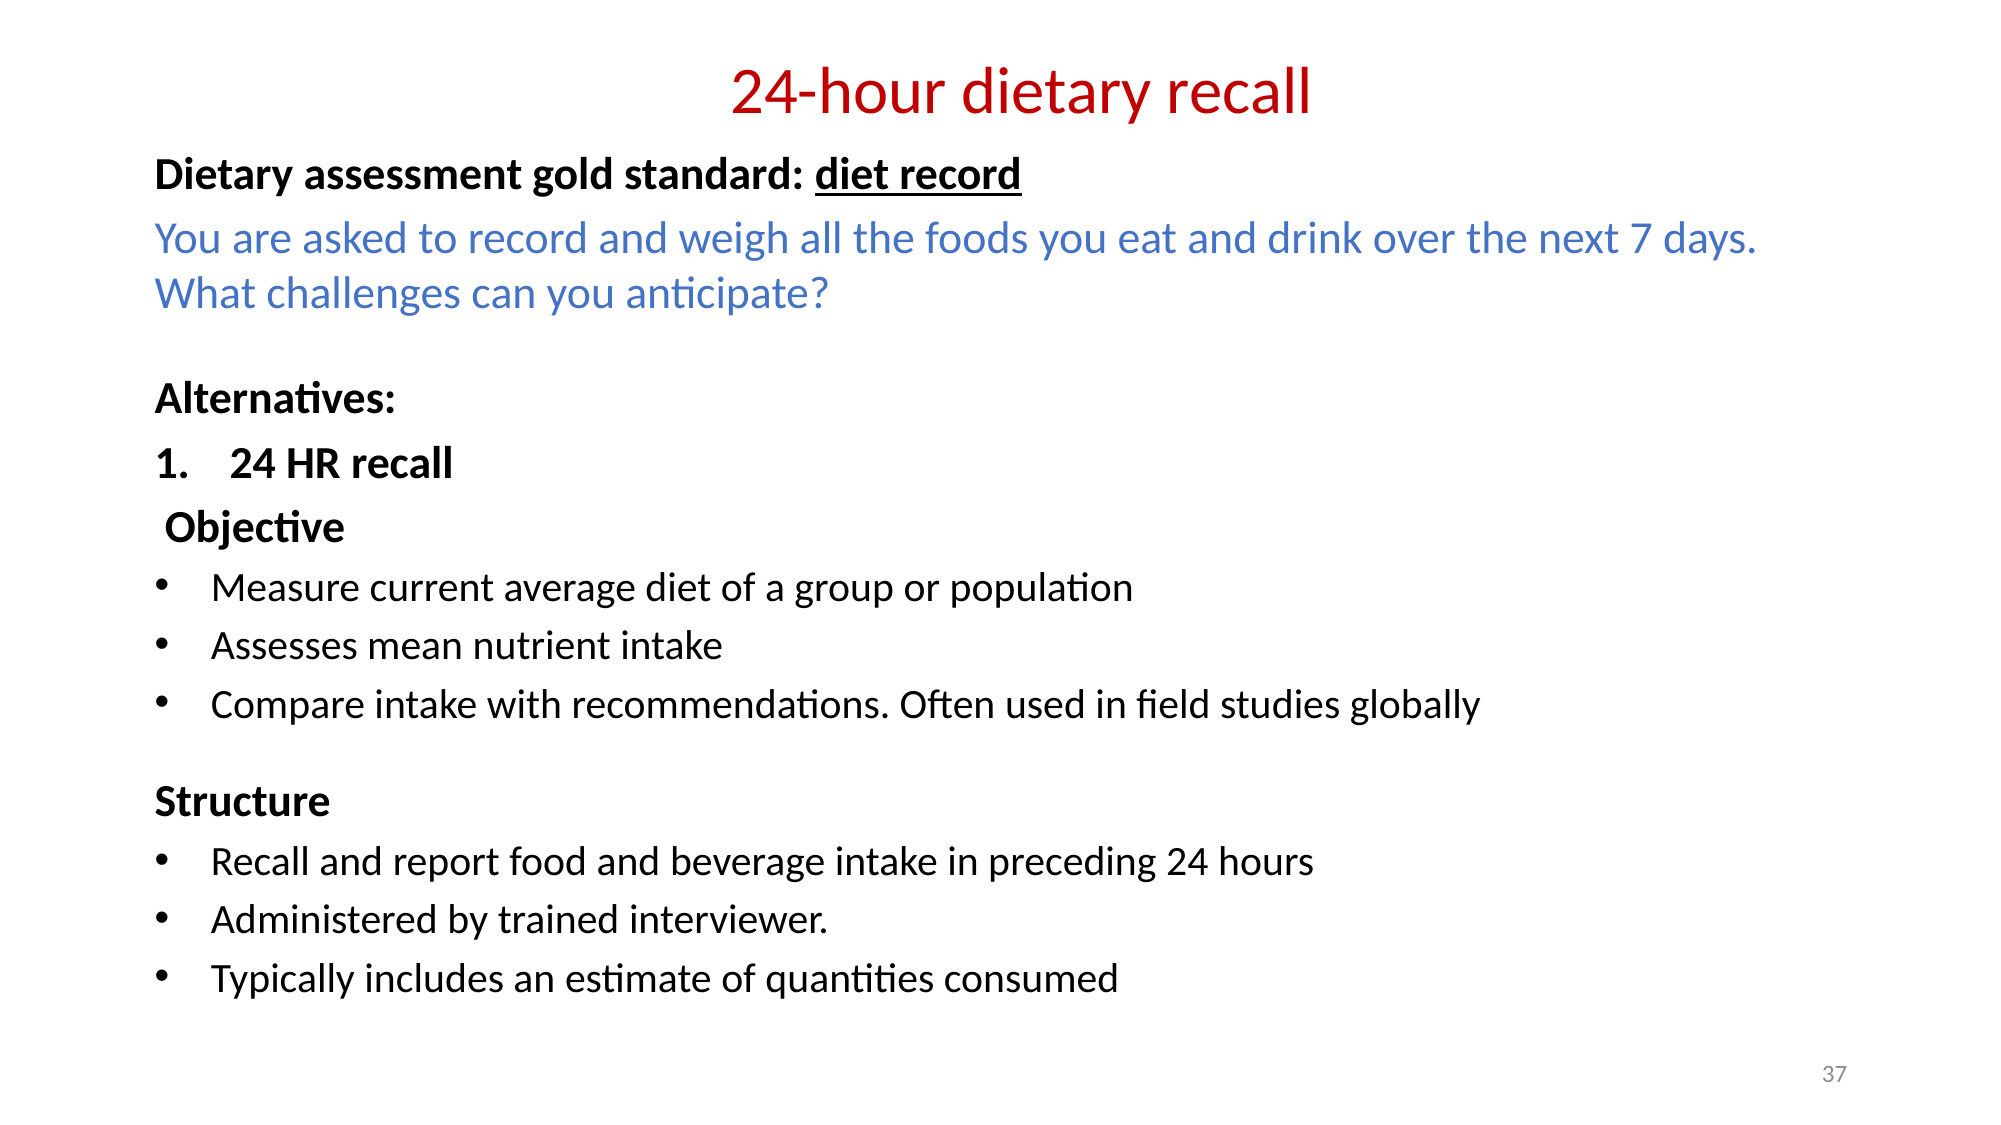

24-hour dietary recall
Dietary assessment gold standard: diet record
You are asked to record and weigh all the foods you eat and drink over the next 7 days. What challenges can you anticipate?

Alternatives:
24 HR recall
 Objective
Measure current average diet of a group or population
Assesses mean nutrient intake
Compare intake with recommendations. Often used in field studies globally

Structure
Recall and report food and beverage intake in preceding 24 hours
Administered by trained interviewer.
Typically includes an estimate of quantities consumed

37